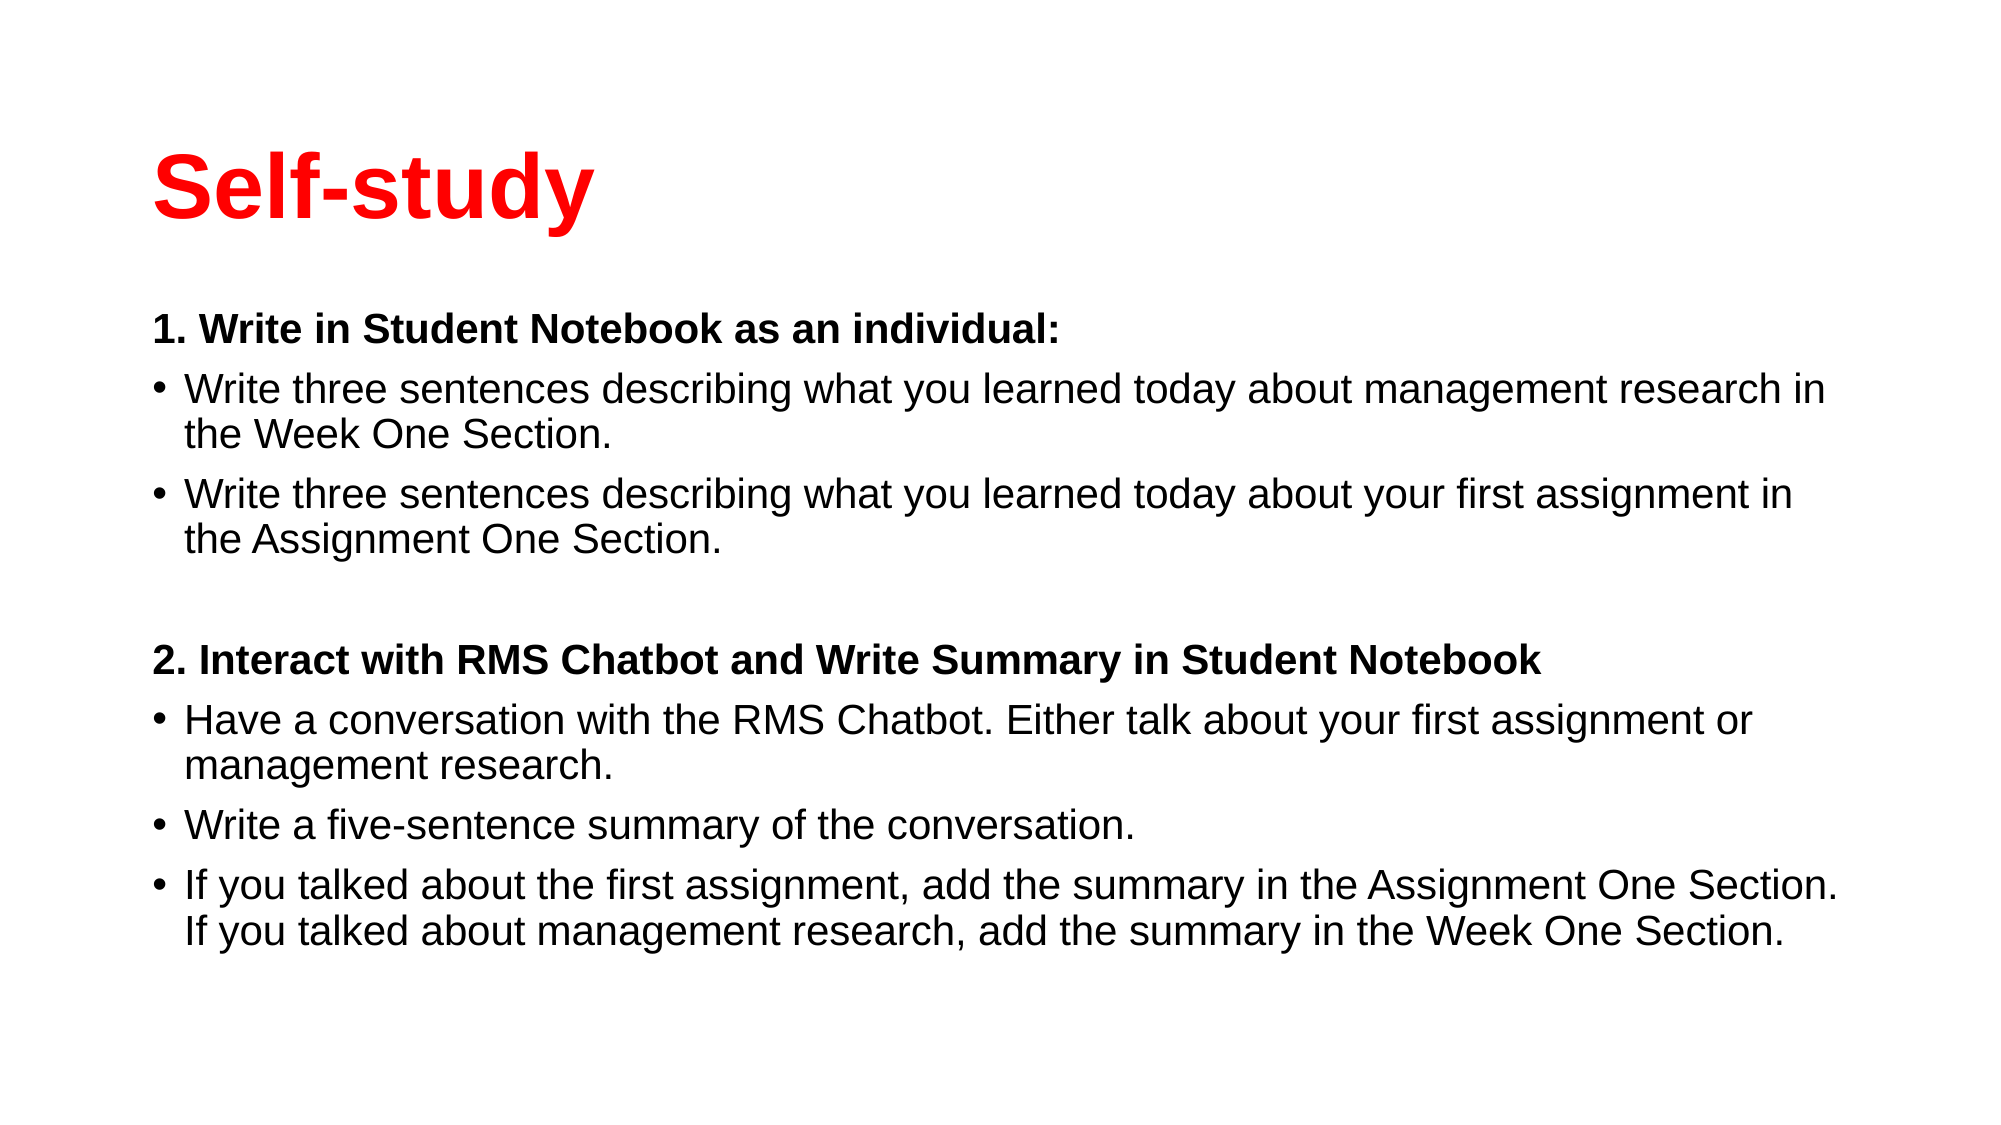

# Self-study
1. Write in Student Notebook as an individual:
Write three sentences describing what you learned today about management research in the Week One Section.
Write three sentences describing what you learned today about your first assignment in the Assignment One Section.

2. Interact with RMS Chatbot and Write Summary in Student Notebook
Have a conversation with the RMS Chatbot. Either talk about your first assignment or management research.
Write a five-sentence summary of the conversation.
If you talked about the first assignment, add the summary in the Assignment One Section. If you talked about management research, add the summary in the Week One Section.